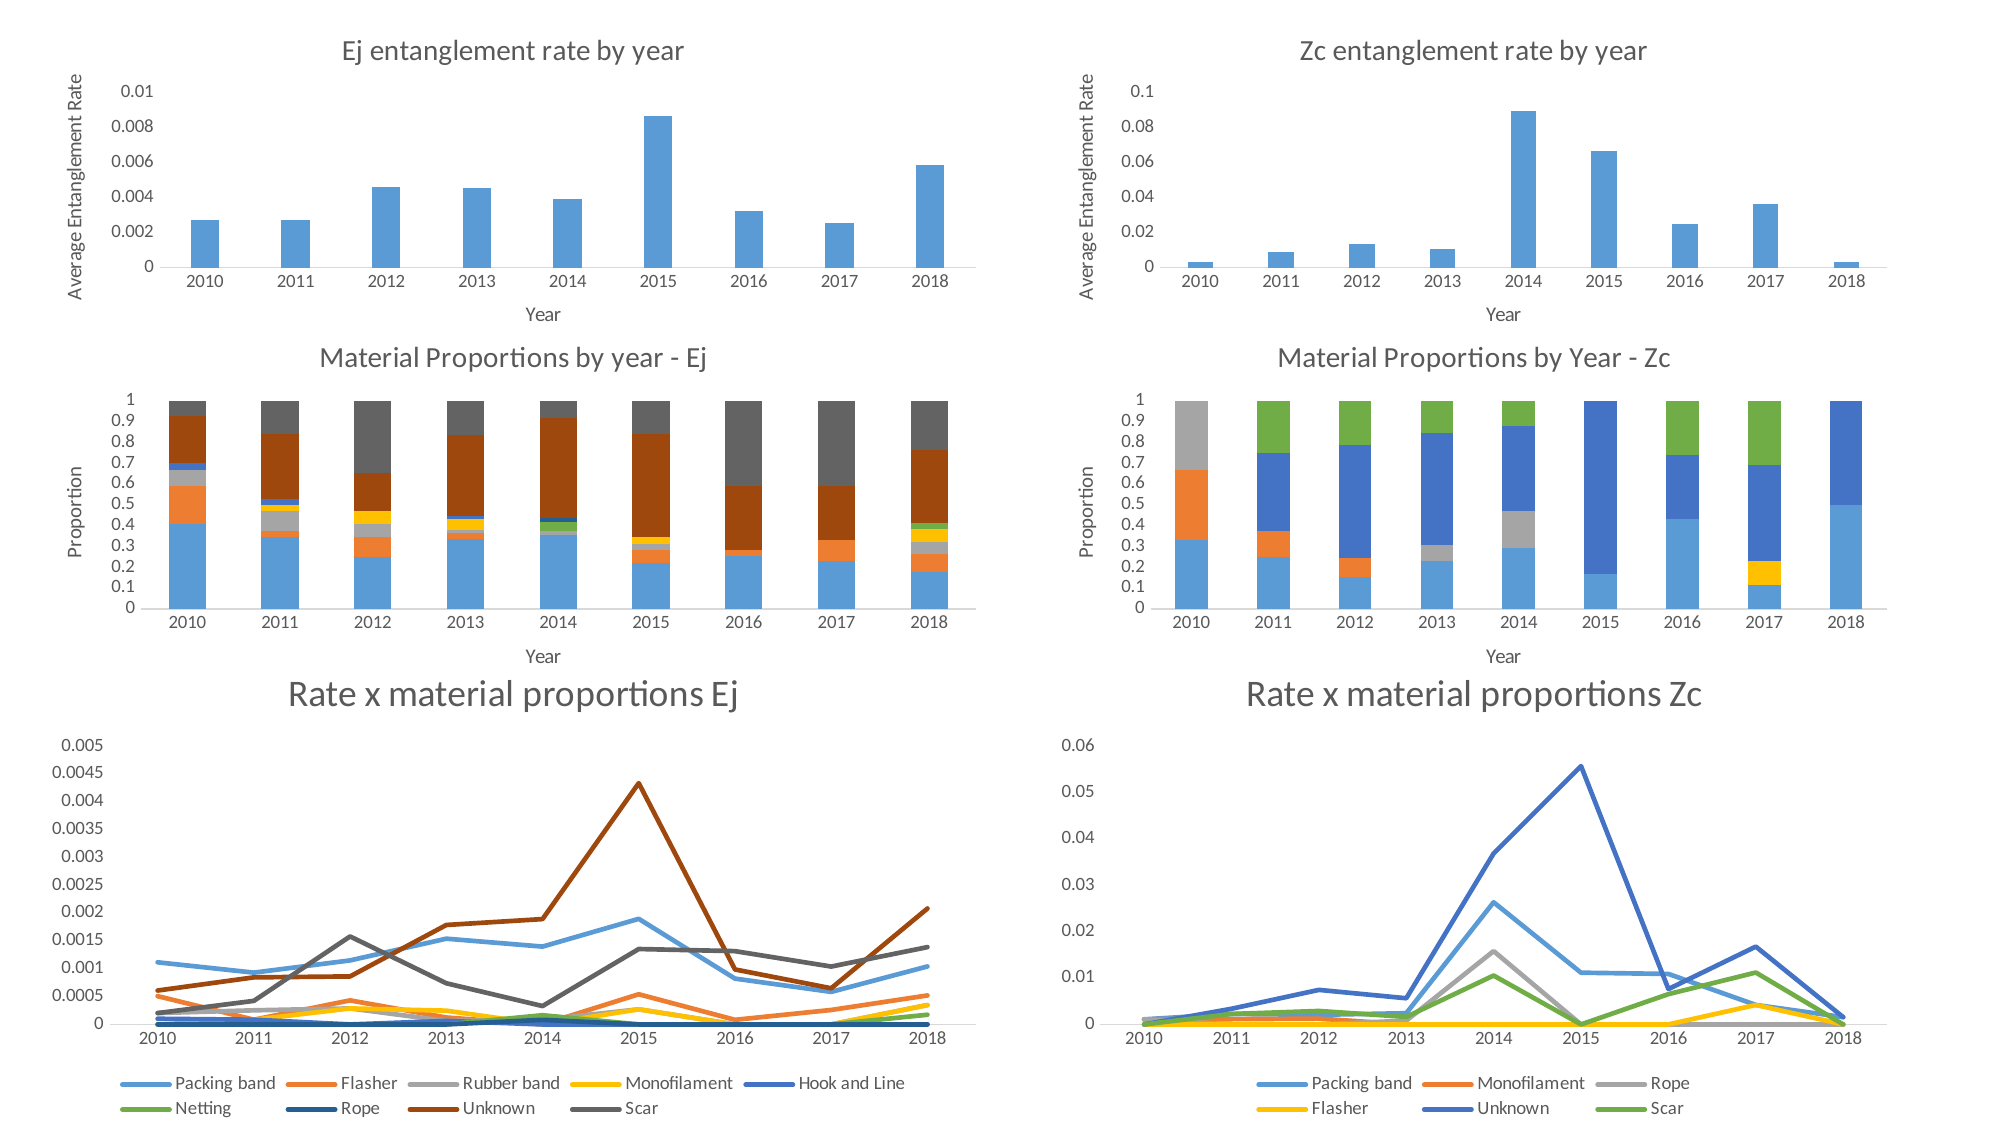

### Chart: Ej entanglement rate by year

| Category |  |
|---|---|
| 2010 | 0.0027417336241320816 |
| 2011 | 0.002706085299873937 |
| 2012 | 0.0046023576034557555 |
| 2013 | 0.004561816338597506 |
| 2014 | 0.003951082037337059 |
| 2015 | 0.008677502218521215 |
| 2016 | 0.003210545366301224 |
| 2017 | 0.0025339905191112894 |
| 2018 | 0.005904616471849688 |

### Chart: Zc entanglement rate by year

| Category |  |
|---|---|
| 2010 | 0.0032834710332642148 |
| 2011 | 0.008979075865694424 |
| 2012 | 0.013652186699889152 |
| 2013 | 0.010477702342145458 |
| 2014 | 0.08961306941368678 |
| 2015 | 0.06689620687825373 |
| 2016 | 0.02504119866500652 |
| 2017 | 0.03637469561264047 |
| 2018 | 0.0031275489091116705 |

### Chart: Material Proportions by year - Ej

| Category | Packing band | Flasher | Rubber band | Monofilament | Hook and Line | Netting | Rope | Unknown | Scar |
|---|---|---|---|---|---|---|---|---|---|
| 2010 | 0.4074074074074074 | 0.18518518518518517 | 0.07407407407407407 | 0.0 | 0.037037037037037035 | 0.0 | 0.0 | 0.2222222222222222 | 0.07407407407407407 |
| 2011 | 0.34375 | 0.03125 | 0.09375 | 0.03125 | 0.03125 | 0.0 | 0.0 | 0.3125 | 0.15625 |
| 2012 | 0.25 | 0.09375 | 0.0625 | 0.0625 | 0.0 | 0.0 | 0.0 | 0.1875 | 0.34375 |
| 2013 | 0.33783783783783783 | 0.02702702702702703 | 0.013513513513513514 | 0.05405405405405406 | 0.013513513513513514 | 0.0 | 0.0 | 0.3918918918918919 | 0.16216216216216217 |
| 2014 | 0.3541666666666667 | 0.0 | 0.020833333333333332 | 0.0 | 0.0 | 0.041666666666666664 | 0.020833333333333332 | 0.4791666666666667 | 0.08333333333333333 |
| 2015 | 0.21875 | 0.0625 | 0.03125 | 0.03125 | 0.0 | 0.0 | 0.0 | 0.5 | 0.15625 |
| 2016 | 0.2564102564102564 | 0.02564102564102564 | 0.0 | 0.0 | 0.0 | 0.0 | 0.0 | 0.3076923076923077 | 0.41025641025641024 |
| 2017 | 0.23076923076923078 | 0.10256410256410256 | 0.0 | 0.0 | 0.0 | 0.0 | 0.0 | 0.2564102564102564 | 0.41025641025641024 |
| 2018 | 0.17647058823529413 | 0.08823529411764706 | 0.058823529411764705 | 0.058823529411764705 | 0.0 | 0.029411764705882353 | 0.0 | 0.35294117647058826 | 0.23529411764705882 |

### Chart: Material Proportions by Year - Zc

| Category | Packing band | Monofilament | Rope | Flasher | Unknown | Scar |
|---|---|---|---|---|---|---|
| 2010 | 0.3333333333333333 | 0.3333333333333333 | 0.3333333333333333 | 0.0 | 0.0 | 0.0 |
| 2011 | 0.25 | 0.125 | 0.0 | 0.0 | 0.375 | 0.25 |
| 2012 | 0.15151515151515152 | 0.09090909090909091 | 0.0 | 0.0 | 0.5454545454545454 | 0.21212121212121213 |
| 2013 | 0.23076923076923078 | 0.0 | 0.07692307692307693 | 0.0 | 0.5384615384615384 | 0.15384615384615385 |
| 2014 | 0.29411764705882354 | 0.0 | 0.17647058823529413 | 0.0 | 0.4117647058823529 | 0.11764705882352941 |
| 2015 | 0.16666666666666666 | 0.0 | 0.0 | 0.0 | 0.8333333333333334 | 0.0 |
| 2016 | 0.43478260869565216 | 0.0 | 0.0 | 0.0 | 0.30434782608695654 | 0.2608695652173913 |
| 2017 | 0.11538461538461539 | 0.0 | 0.0 | 0.11538461538461539 | 0.46153846153846156 | 0.3076923076923077 |
| 2018 | 0.5 | 0.0 | 0.0 | 0.0 | 0.5 | 0.0 |

### Chart: Rate x material proportions Ej

| Category | Packing band | Flasher | Rubber band | Monofilament | Hook and Line | Netting | Rope | Unknown | Scar |
|---|---|---|---|---|---|---|---|---|---|
| 2010 | 0.0011170025876093665 | 0.0005077284489133484 | 0.00020309137956533936 | 0.0 | 0.00010154568978266968 | 0.0 | 0.0 | 0.0006092741386960181 | 0.00020309137956533936 |
| 2011 | 0.0009302168218316659 | 8.456516562106053e-05 | 0.0002536954968631816 | 8.456516562106053e-05 | 8.456516562106053e-05 | 0.0 | 0.0 | 0.0008456516562106053 | 0.00042282582810530264 |
| 2012 | 0.0011505894008639389 | 0.0004314710253239771 | 0.0002876473502159847 | 0.0002876473502159847 | 0.0 | 0.0 | 0.0 | 0.0008629420506479542 | 0.0015820604261879158 |
| 2013 | 0.0015411541684451032 | 0.00012329233347560826 | 6.164616673780413e-05 | 0.0002465846669512165 | 6.164616673780413e-05 | 0.0 | 0.0 | 0.0017877388353963197 | 0.0007397540008536496 |
| 2014 | 0.0013993415548902083 | 0.0 | 8.231420911118872e-05 | 0.0 | 0.0 | 0.00016462841822237743 | 8.231420911118872e-05 | 0.0018932268095573407 | 0.00032925683644475487 |
| 2015 | 0.0018982036103015157 | 0.000542343888657576 | 0.000271171944328788 | 0.000271171944328788 | 0.0 | 0.0 | 0.0 | 0.004338751109260608 | 0.00135585972164394 |
| 2016 | 0.0008232167605900574 | 8.232167605900575e-05 | 0.0 | 0.0 | 0.0 | 0.0 | 0.0 | 0.000987860112708069 | 0.001317146816944092 |
| 2017 | 0.000584767042871836 | 0.0002598964634985938 | 0.0 | 0.0 | 0.0 | 0.0 | 0.0 | 0.0006497411587464844 | 0.0010395858539943752 |
| 2018 | 0.0010419911420911216 | 0.0005209955710455608 | 0.0003473303806970405 | 0.0003473303806970405 | 0.0 | 0.00017366519034852024 | 0.0 | 0.002083982284182243 | 0.001389321522788162 |

### Chart: Rate x material proportions Zc

| Category | Packing band | Monofilament | Rope | Flasher | Unknown | Scar |
|---|---|---|---|---|---|---|
| 2010 | 0.0010944903444214049 | 0.0010944903444214049 | 0.0010944903444214049 | 0.0 | 0.0 | 0.0 |
| 2011 | 0.002244768966423606 | 0.001122384483211803 | 0.0 | 0.0 | 0.003367153449635409 | 0.002244768966423606 |
| 2012 | 0.002068513136346841 | 0.0012411078818081048 | 0.0 | 0.0 | 0.007446647290848628 | 0.0028959183908855777 |
| 2013 | 0.002417931309725875 | 0.0 | 0.0008059771032419583 | 0.0 | 0.005641839722693708 | 0.0016119542064839166 |
| 2014 | 0.026356785121672582 | 0.0 | 0.01581407107300355 | 0.0 | 0.03689949917034162 | 0.010542714048669034 |
| 2015 | 0.011149367813042288 | 0.0 | 0.0 | 0.0 | 0.05574683906521145 | 0.0 |
| 2016 | 0.010887477680437617 | 0.0 | 0.0 | 0.0 | 0.007621234376306333 | 0.00653248660826257 |
| 2017 | 0.004197080262996978 | 0.0 | 0.0 | 0.004197080262996978 | 0.016788321051987912 | 0.011192214034658607 |
| 2018 | 0.0015637744545558352 | 0.0 | 0.0 | 0.0 | 0.0015637744545558352 | 0.0 |